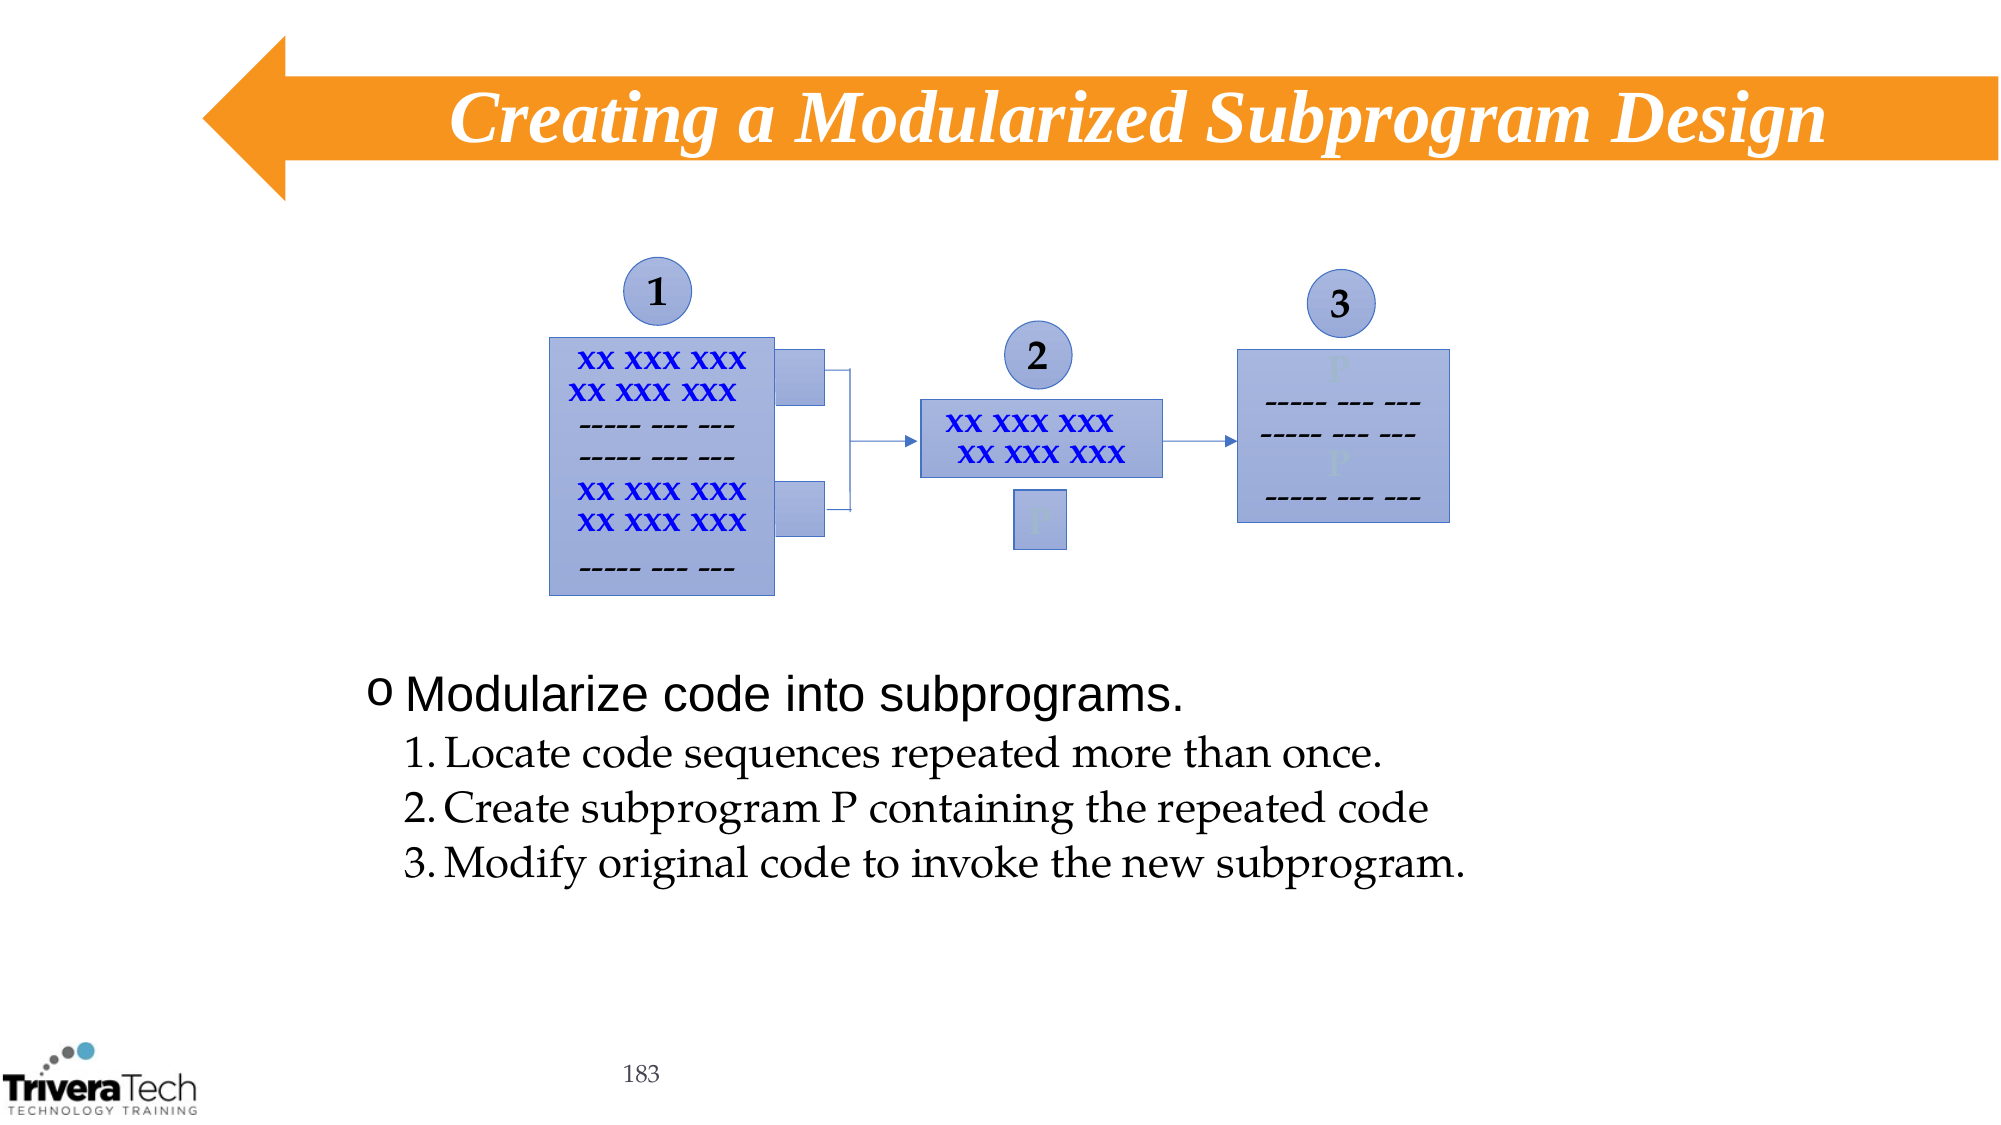

# Creating a Modularized Subprogram Design

Modularize code into subprograms.
Locate code sequences repeated more than once.
Create subprogram P containing the repeated code
Modify original code to invoke the new subprogram.
1
3
2
xx xxx xxx
xx xxx xxx
----- --- ---
----- --- ---
xx xxx xxx
xx xxx xxx
----- --- ---

P
----- --- ---
----- --- ---
P
----- --- ---

 xx xxx xxx
xx xxx xxx

P

183